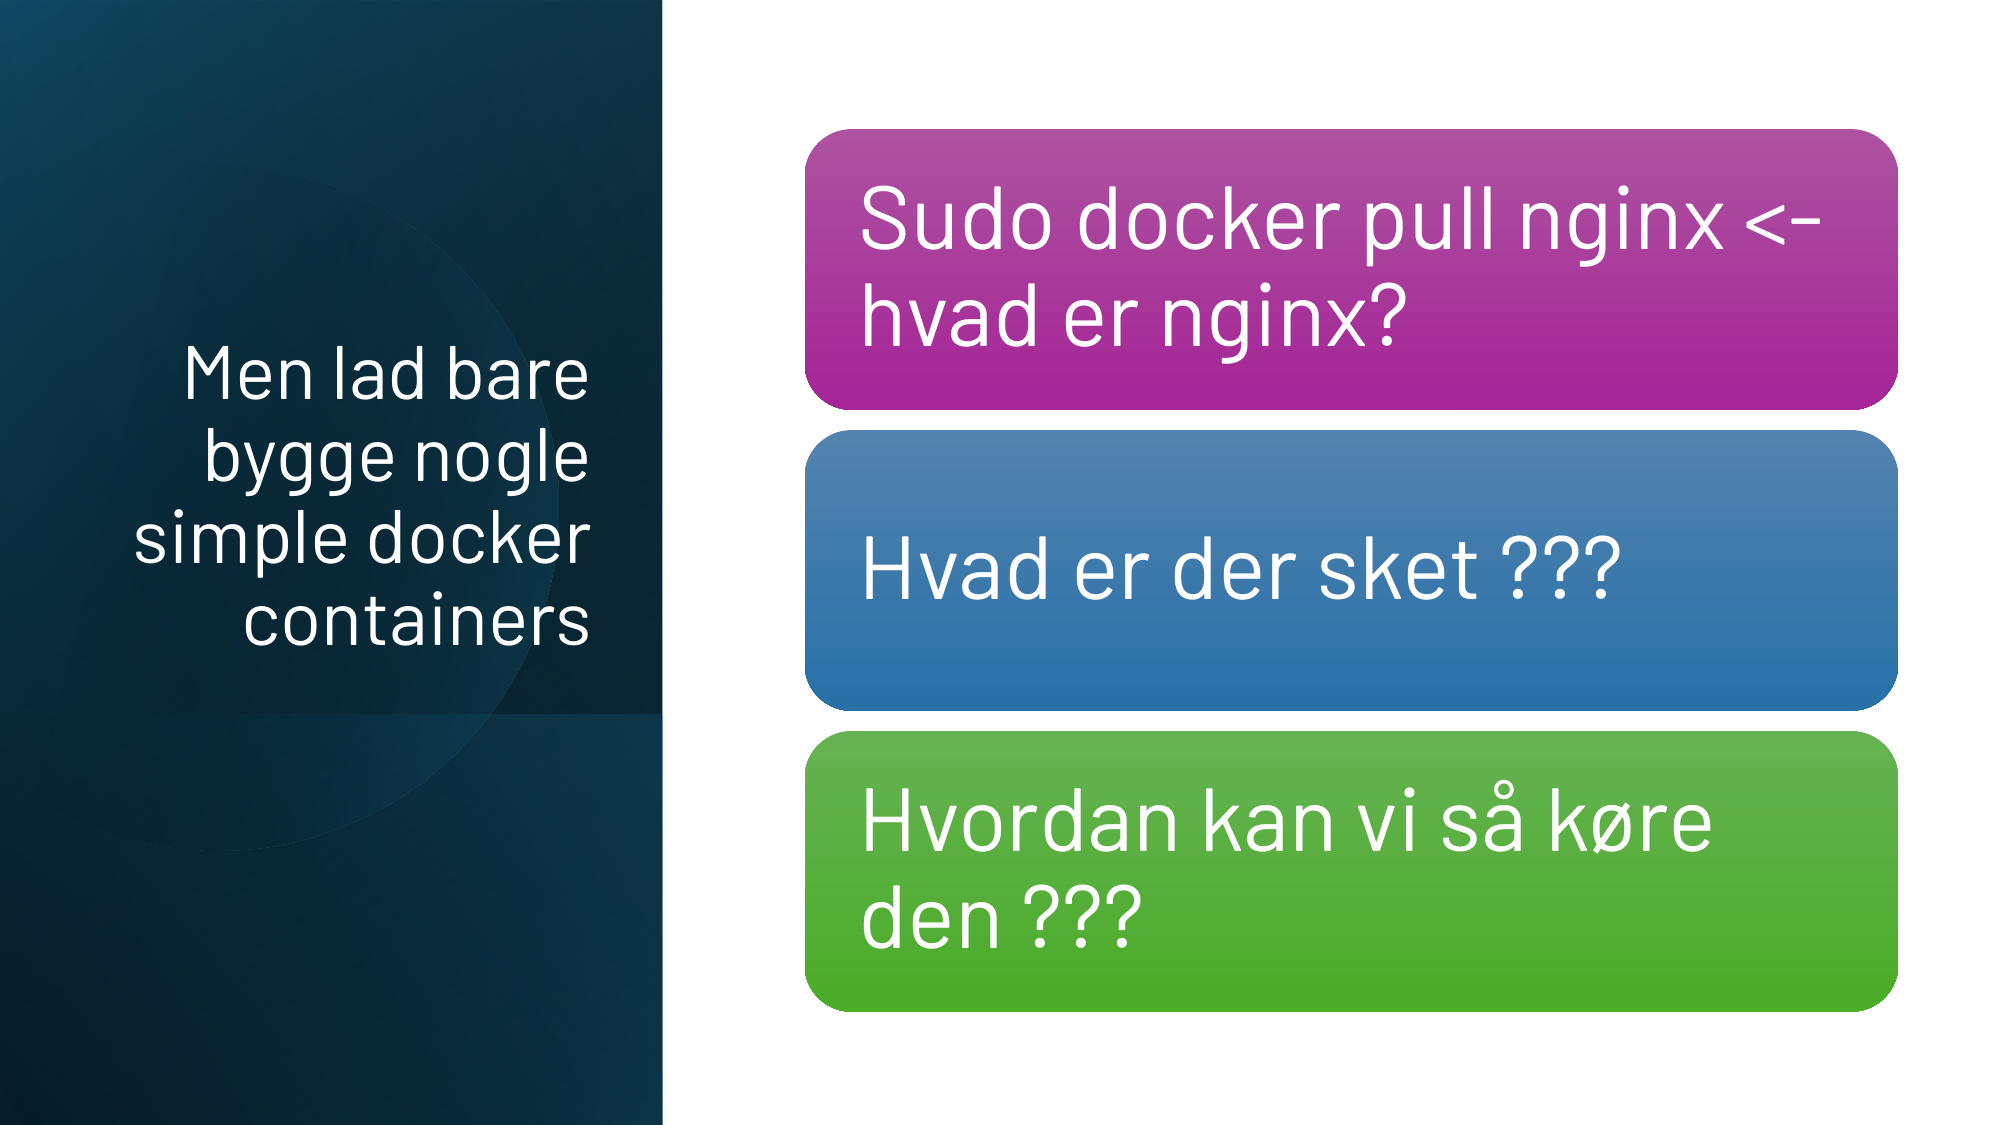

Sudo docker pull nginx <- hvad er nginx?
Hvad er der sket ???
Hvordan kan vi så køre den ???

# Men lad bare bygge nogle simple docker containers